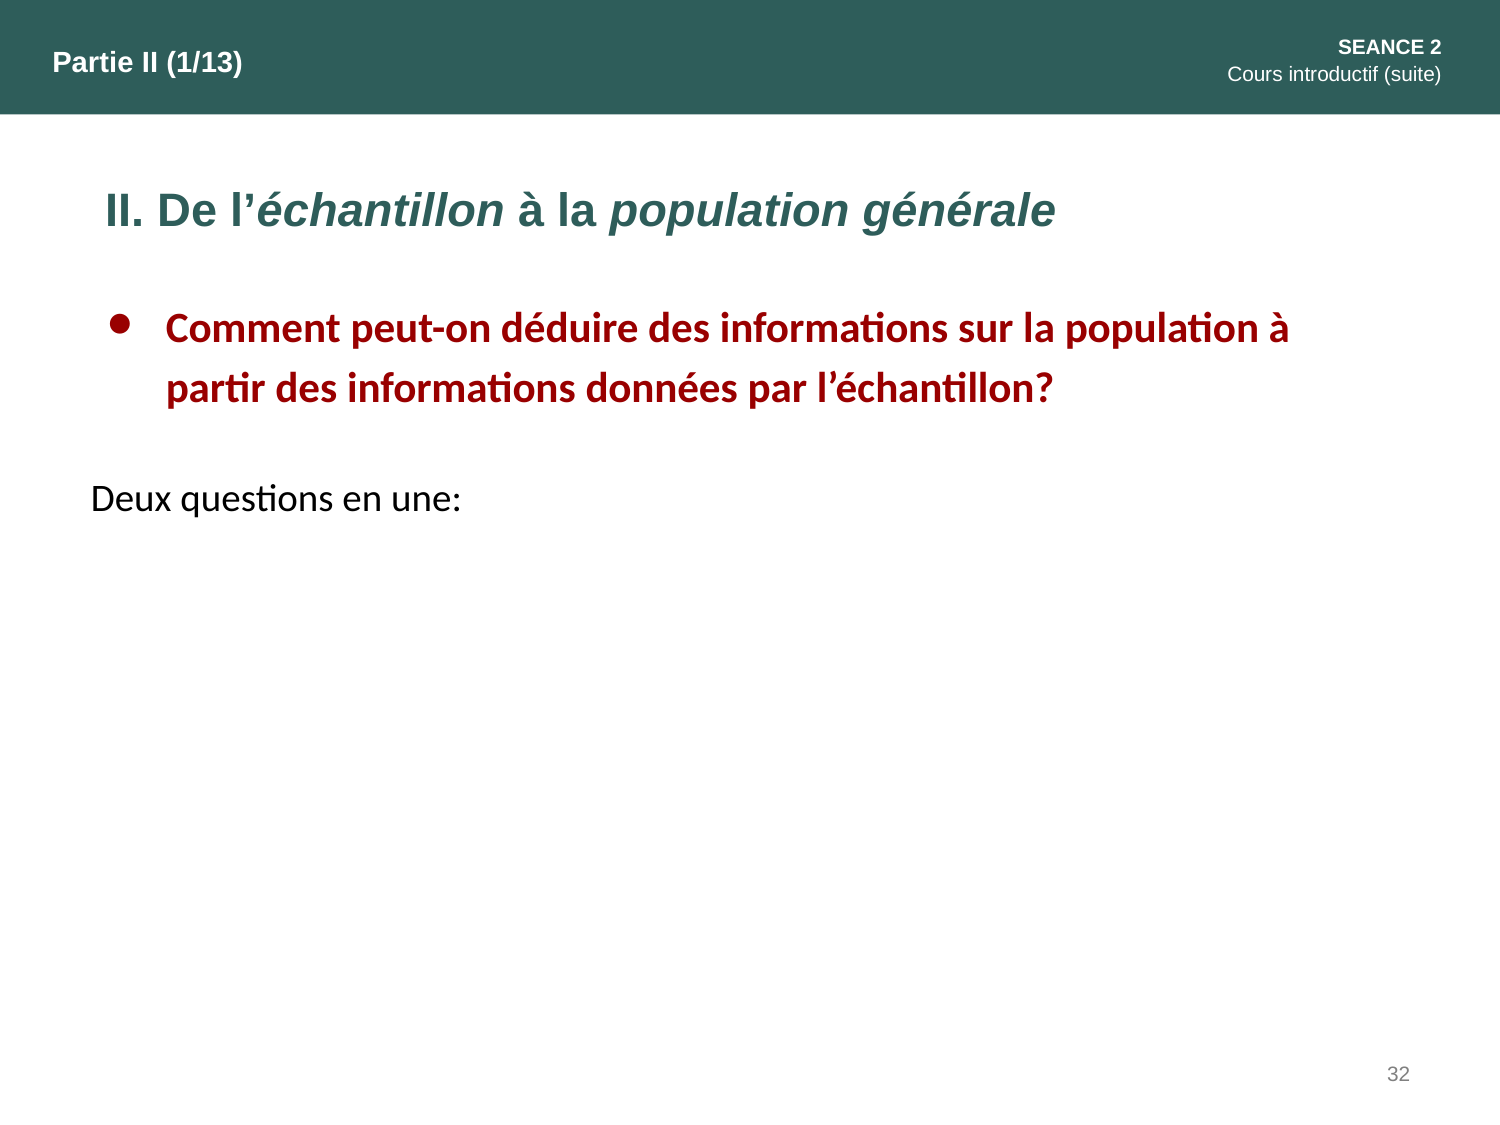

SEANCE 2
Cours introductif (suite)
Partie II (1/13)
II. De l’échantillon à la population générale

Comment peut-on déduire des informations sur la population à partir des informations données par l’échantillon?

Deux questions en une:

32